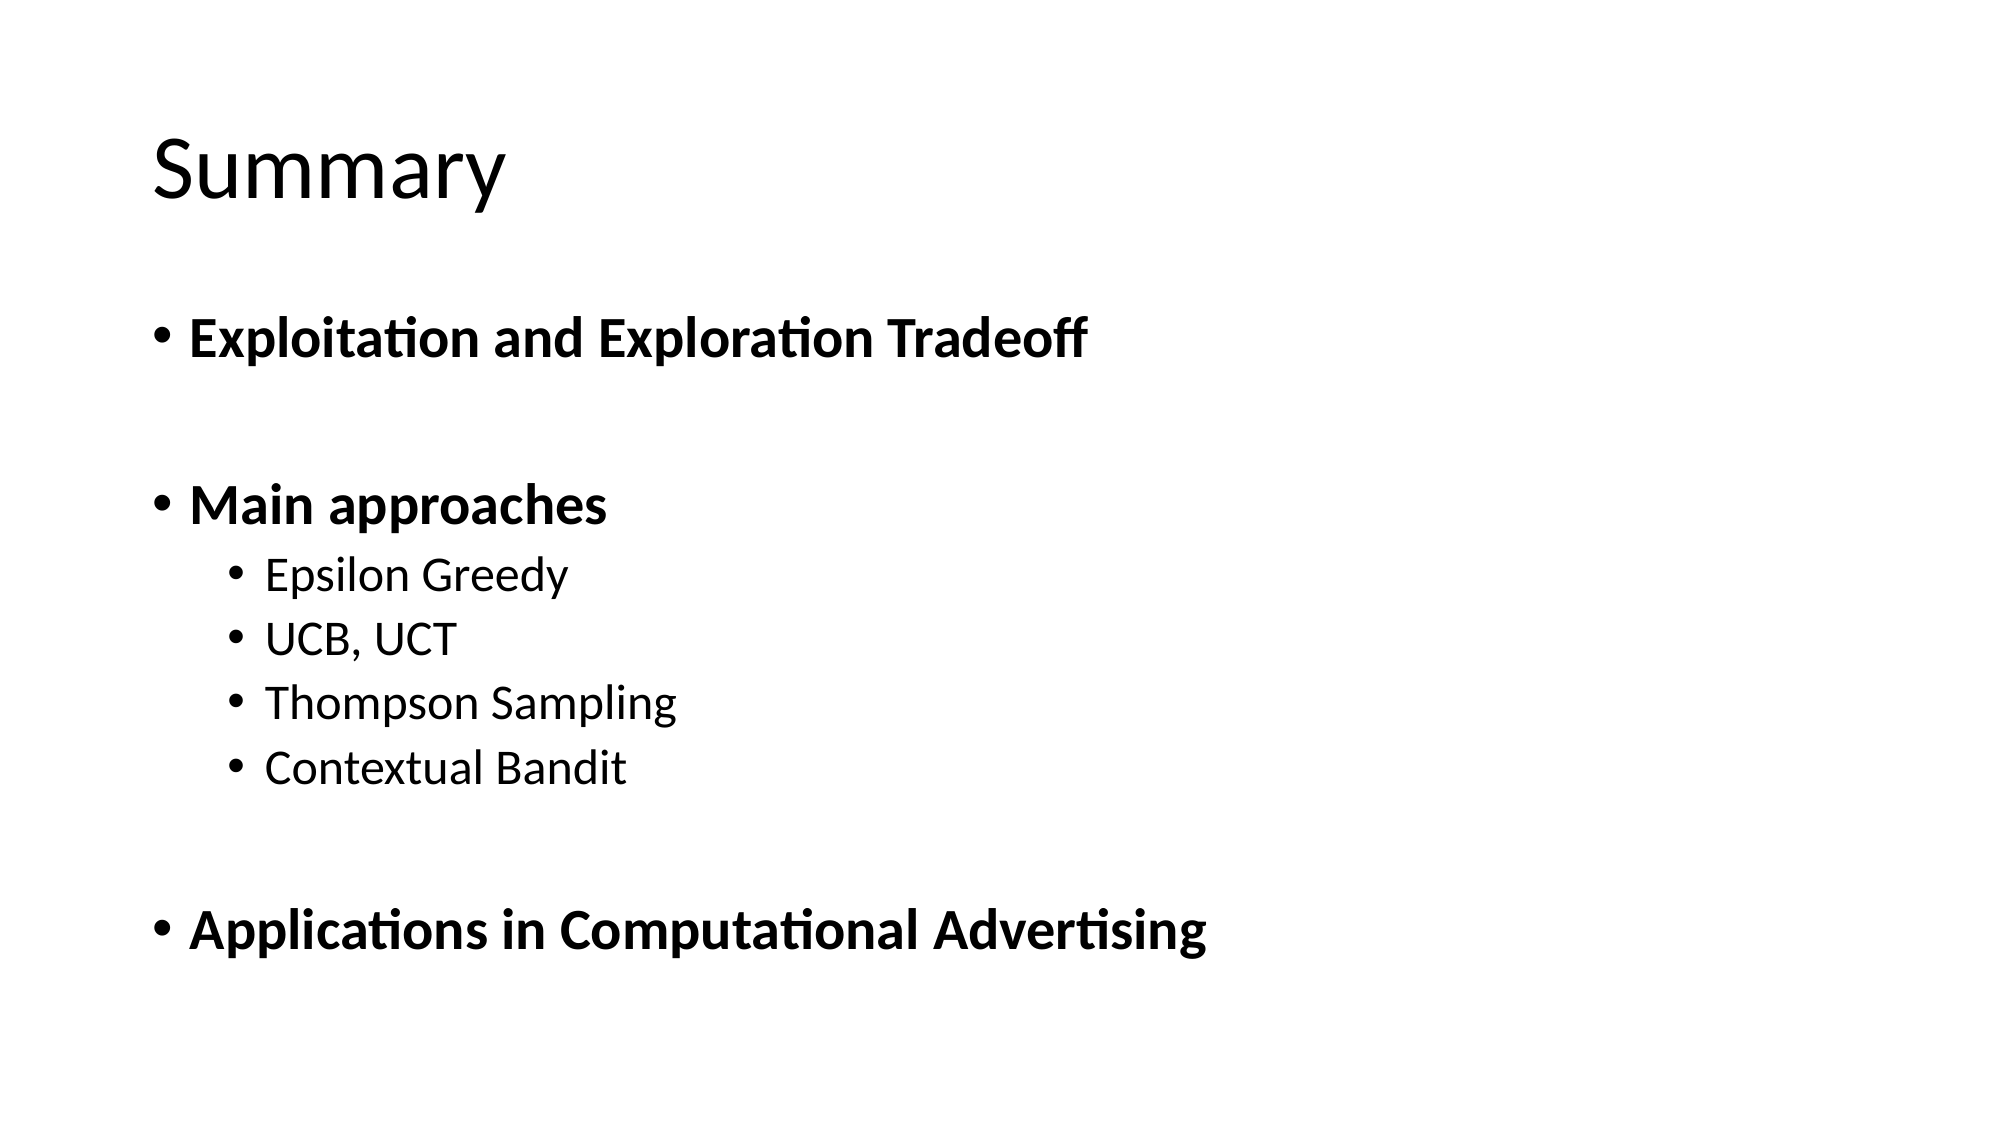

# Summary
Exploitation and Exploration Tradeoff

Main approaches
Epsilon Greedy
UCB, UCT
Thompson Sampling
Contextual Bandit

Applications in Computational Advertising